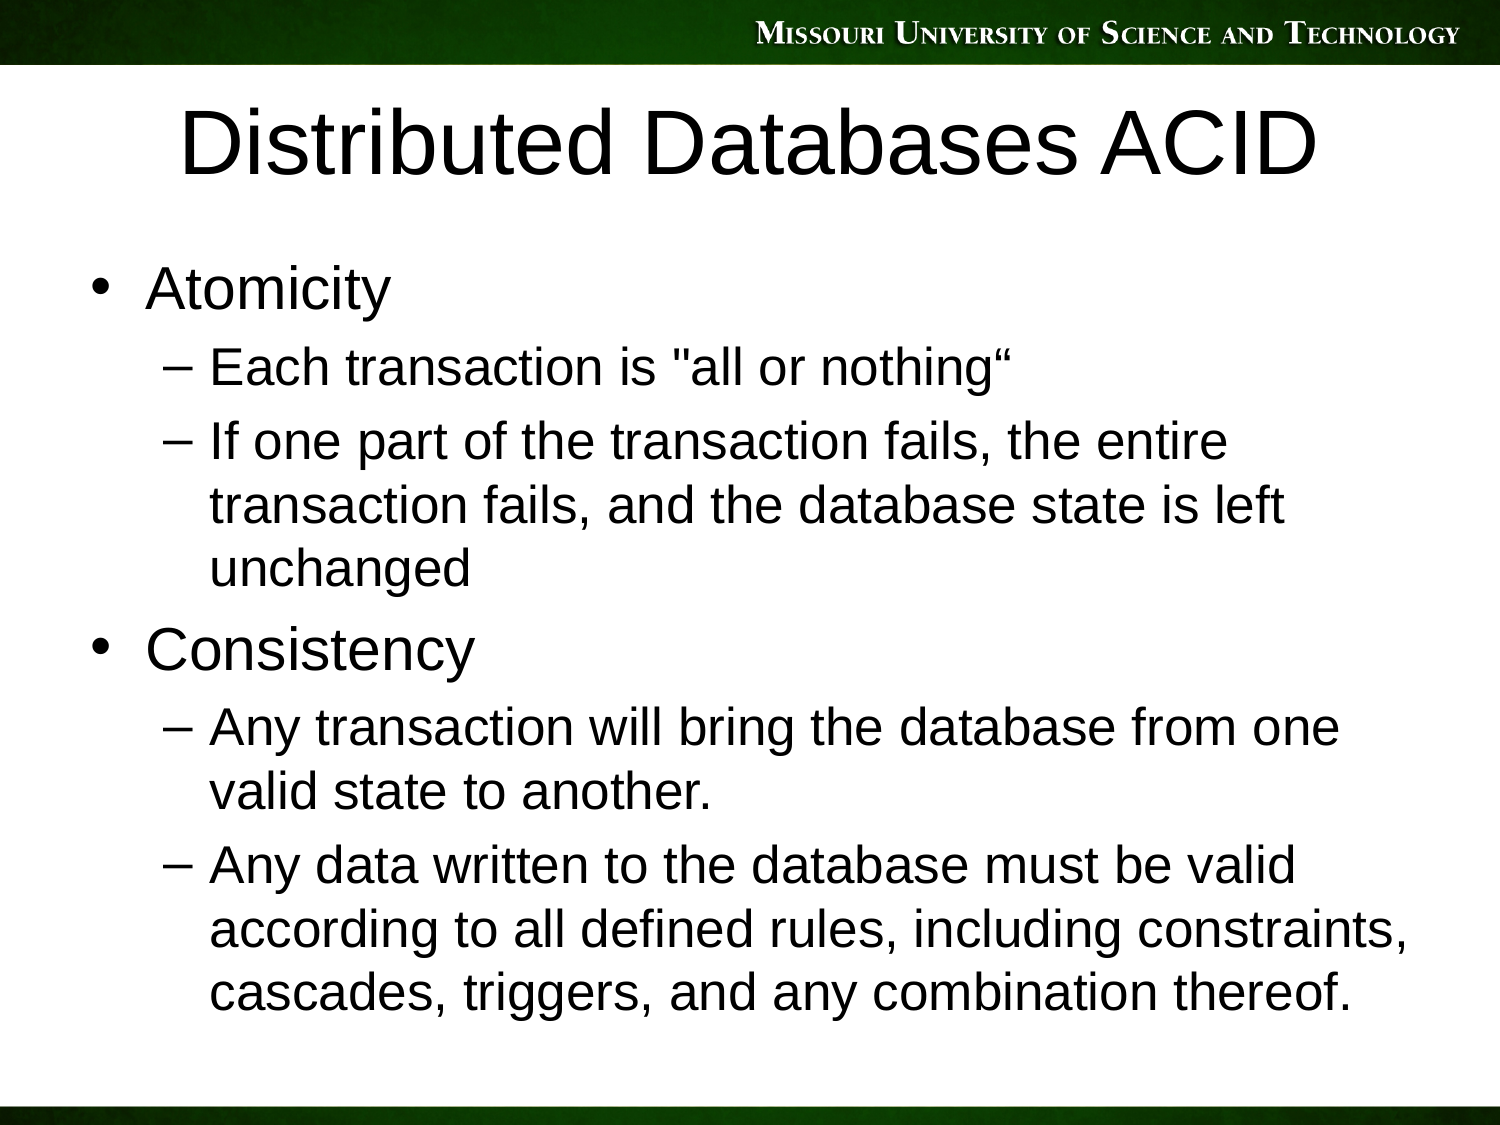

# Distributed Databases ACID
Atomicity
Each transaction is "all or nothing“
If one part of the transaction fails, the entire transaction fails, and the database state is left unchanged
Consistency
Any transaction will bring the database from one valid state to another.
Any data written to the database must be valid according to all defined rules, including constraints, cascades, triggers, and any combination thereof.